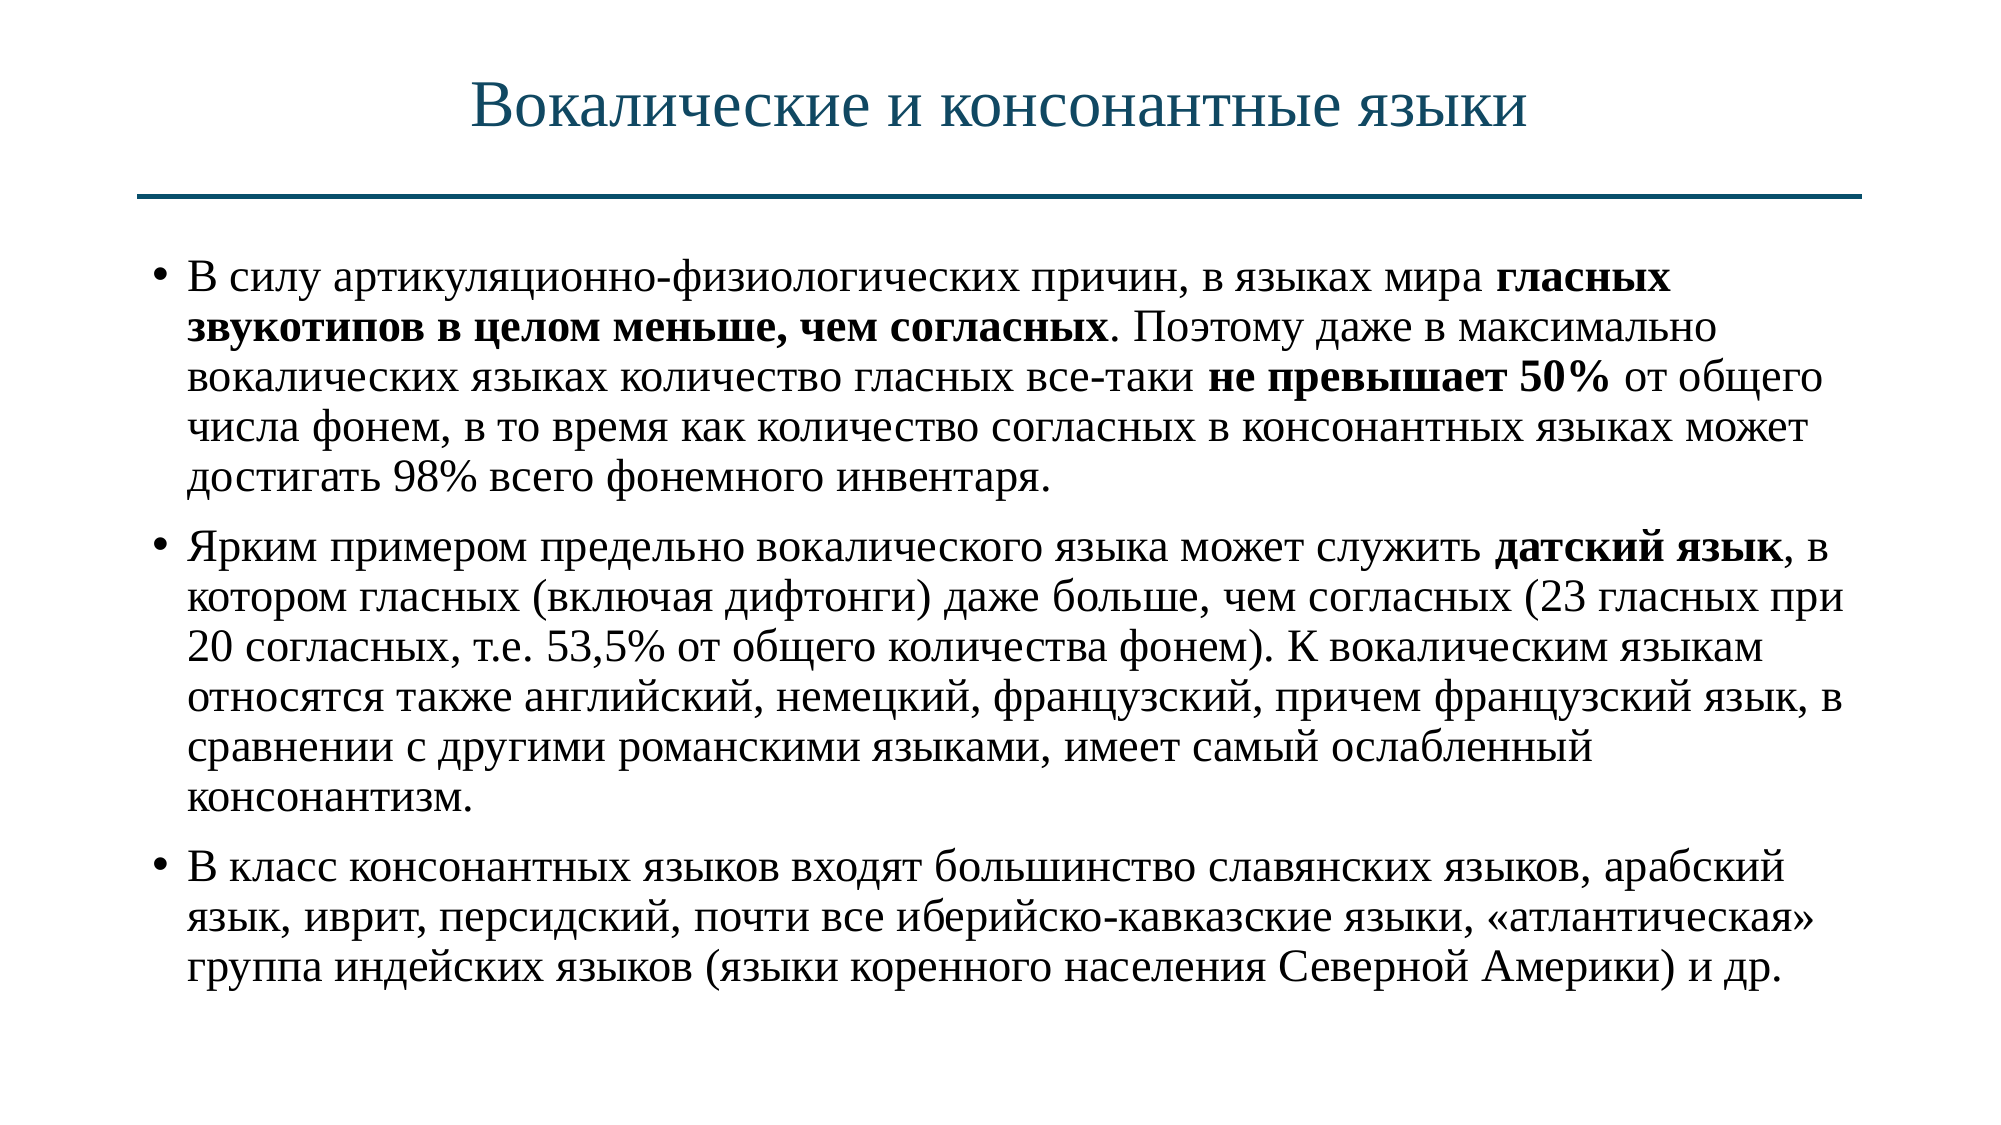

# Вокалические и консонантные языки
В силу артикуляционно-физиологических причин, в языках мира гласных звукотипов в целом меньше, чем согласных. Поэтому даже в максимально вокалических языках количество гласных все-таки не превышает 50% от общего числа фонем, в то время как количество согласных в консонантных языках может достигать 98% всего фонемного инвентаря.
Ярким примером предельно вокалического языка может служить датский язык, в котором гласных (включая дифтонги) даже больше, чем согласных (23 гласных при 20 согласных, т.е. 53,5% от общего количества фонем). К вокалическим языкам относятся также английский, немецкий, французский, причем французский язык, в сравнении с другими романскими языками, имеет самый ослабленный консонантизм.
В класс консонантных языков входят большинство славянских языков, арабский язык, иврит, персидский, почти все иберийско-кавказские языки, «атлантическая» группа индейских языков (языки коренного населения Северной Америки) и др.